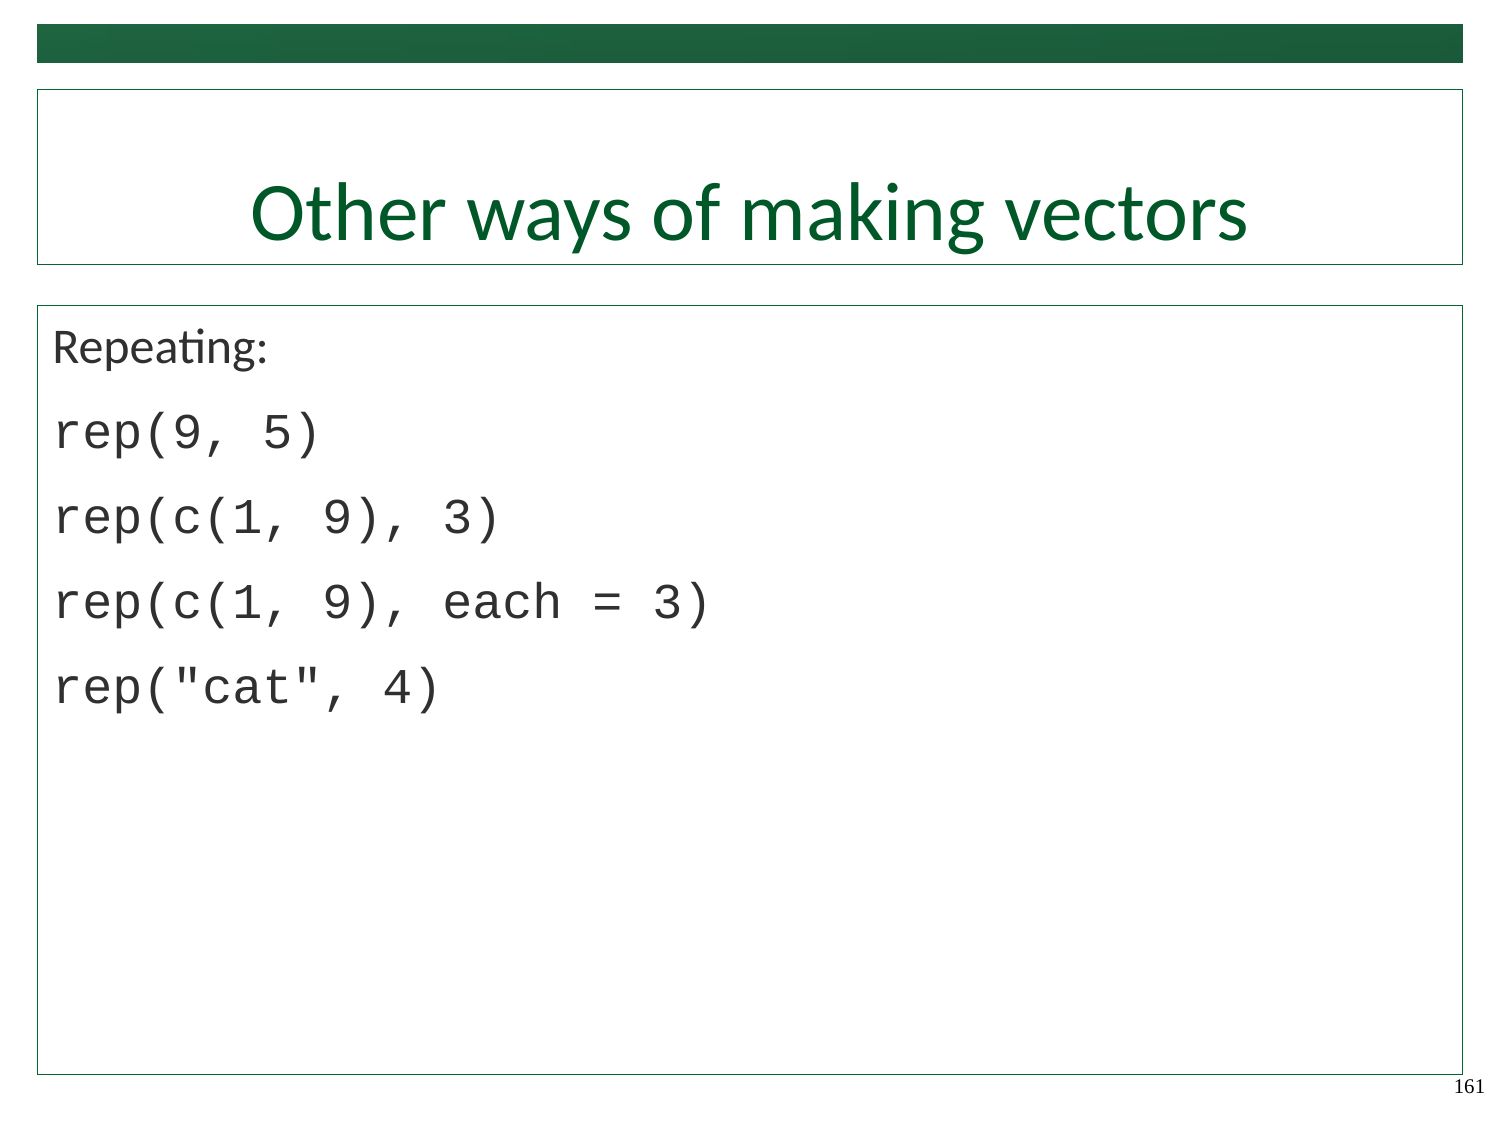

# Other ways of making vectors
Repeating:
rep(9, 5)
rep(c(1, 9), 3)
rep(c(1, 9), each = 3)
rep("cat", 4)
161